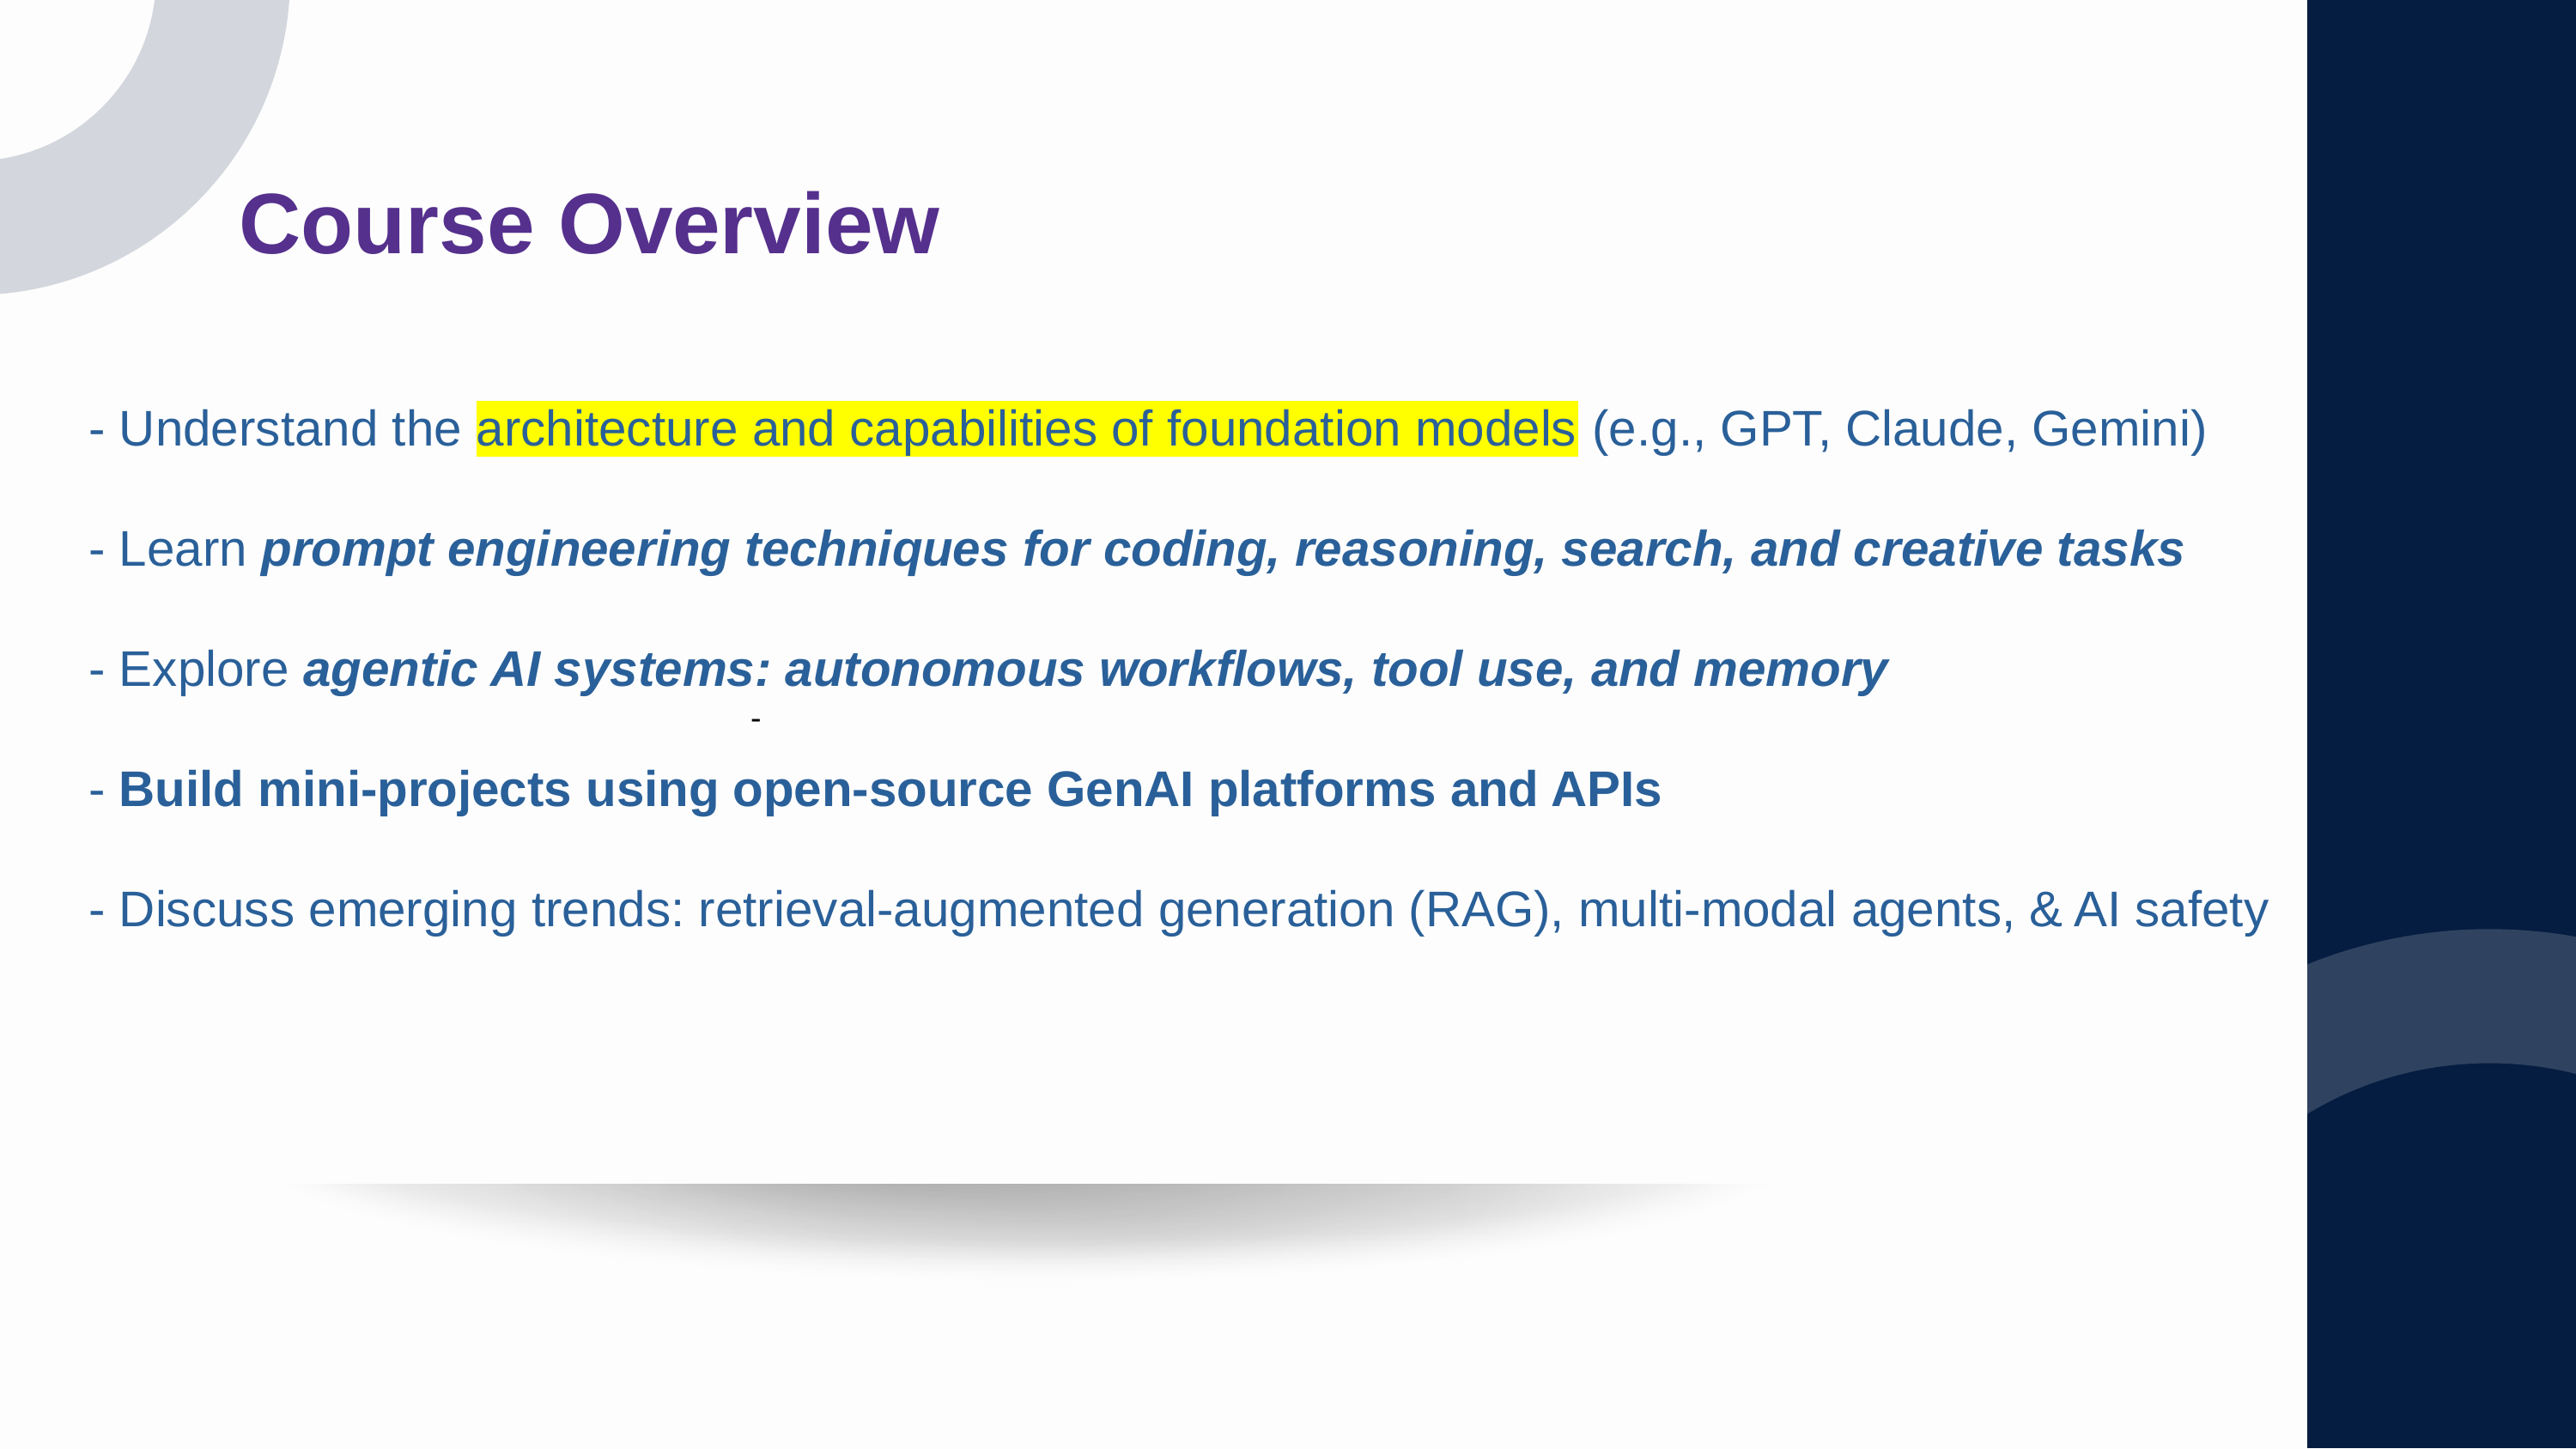

Course Overview

- Understand the architecture and capabilities of foundation models (e.g., GPT, Claude, Gemini)
- Learn prompt engineering techniques for coding, reasoning, search, and creative tasks
- Explore agentic AI systems: autonomous workflows, tool use, and memory
- Build mini-projects using open-source GenAI platforms and APIs
- Discuss emerging trends: retrieval-augmented generation (RAG), multi-modal agents, & AI safety

-